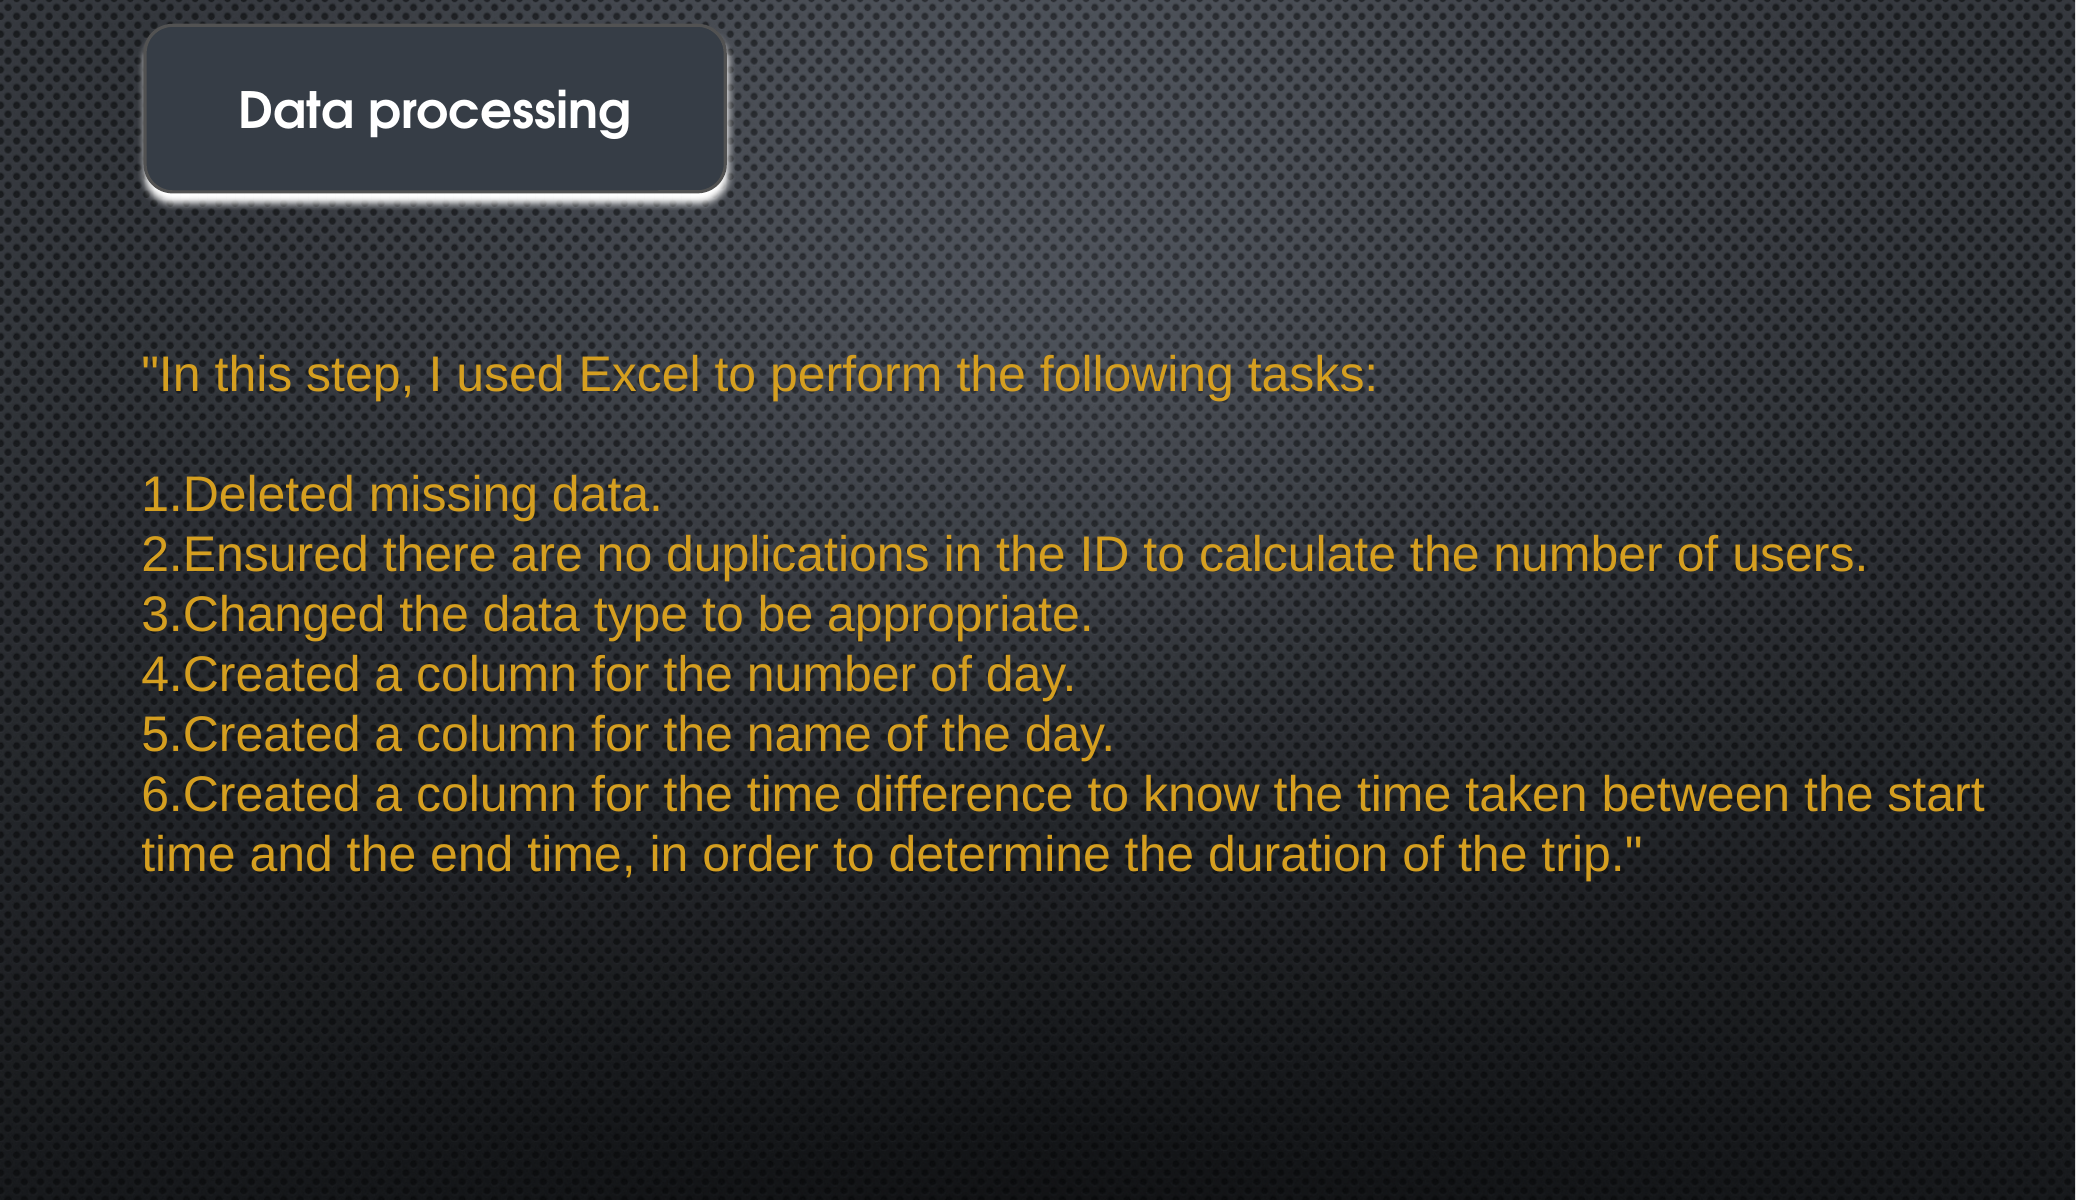

Data processing
"In this step, I used Excel to perform the following tasks:

Deleted missing data.
Ensured there are no duplications in the ID to calculate the number of users.
Changed the data type to be appropriate.
Created a column for the number of day.
Created a column for the name of the day.
Created a column for the time difference to know the time taken between the start time and the end time, in order to determine the duration of the trip."